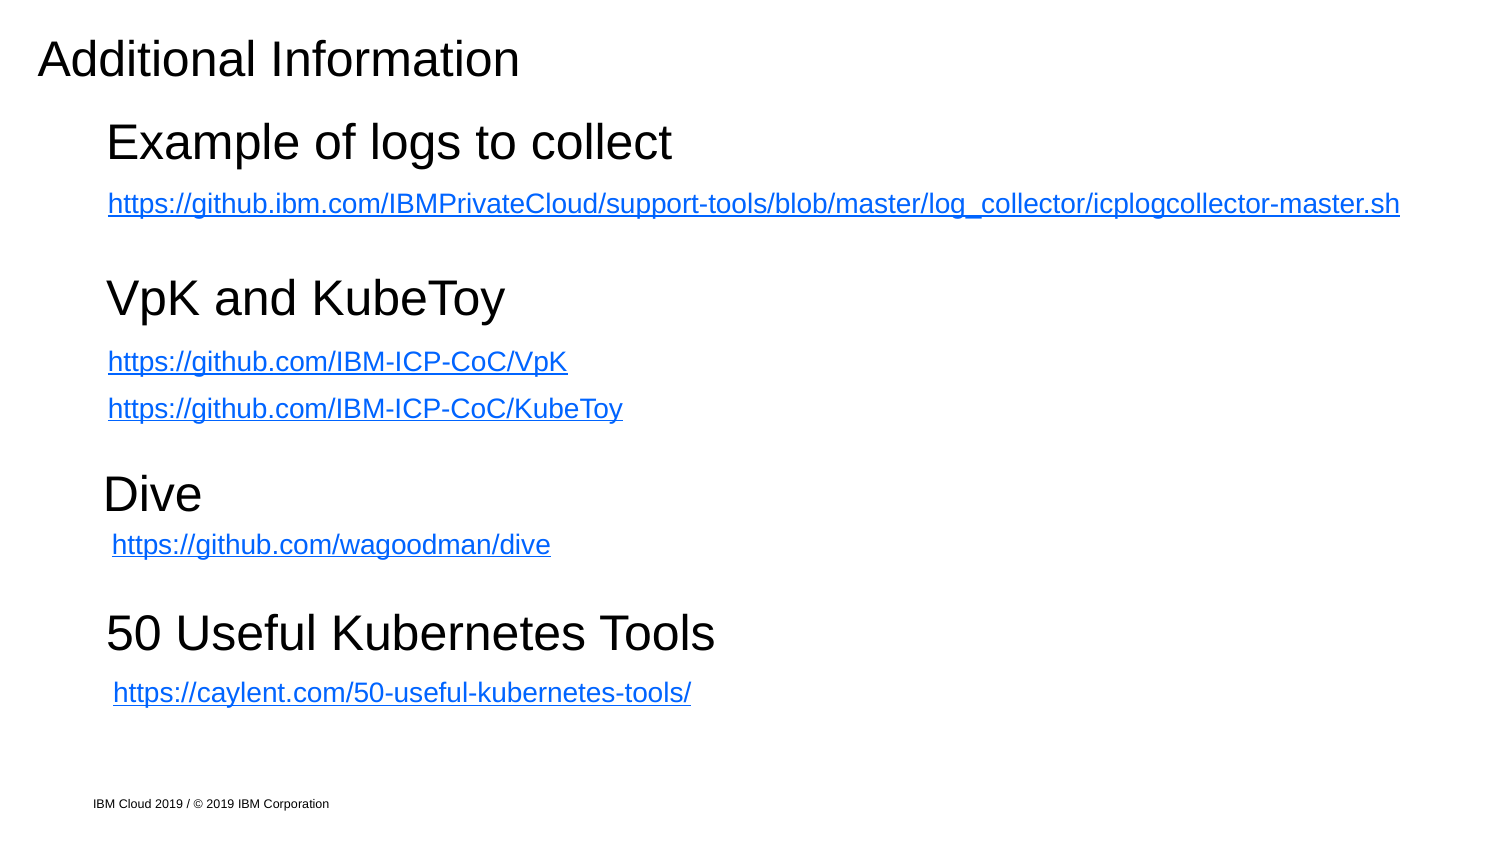

# Additional Information
Example of logs to collect
https://github.ibm.com/IBMPrivateCloud/support-tools/blob/master/log_collector/icplogcollector-master.sh
VpK and KubeToy
https://github.com/IBM-ICP-CoC/VpK
https://github.com/IBM-ICP-CoC/KubeToy
Dive
https://github.com/wagoodman/dive
50 Useful Kubernetes Tools
https://caylent.com/50-useful-kubernetes-tools/
IBM Cloud 2019 / © 2019 IBM Corporation